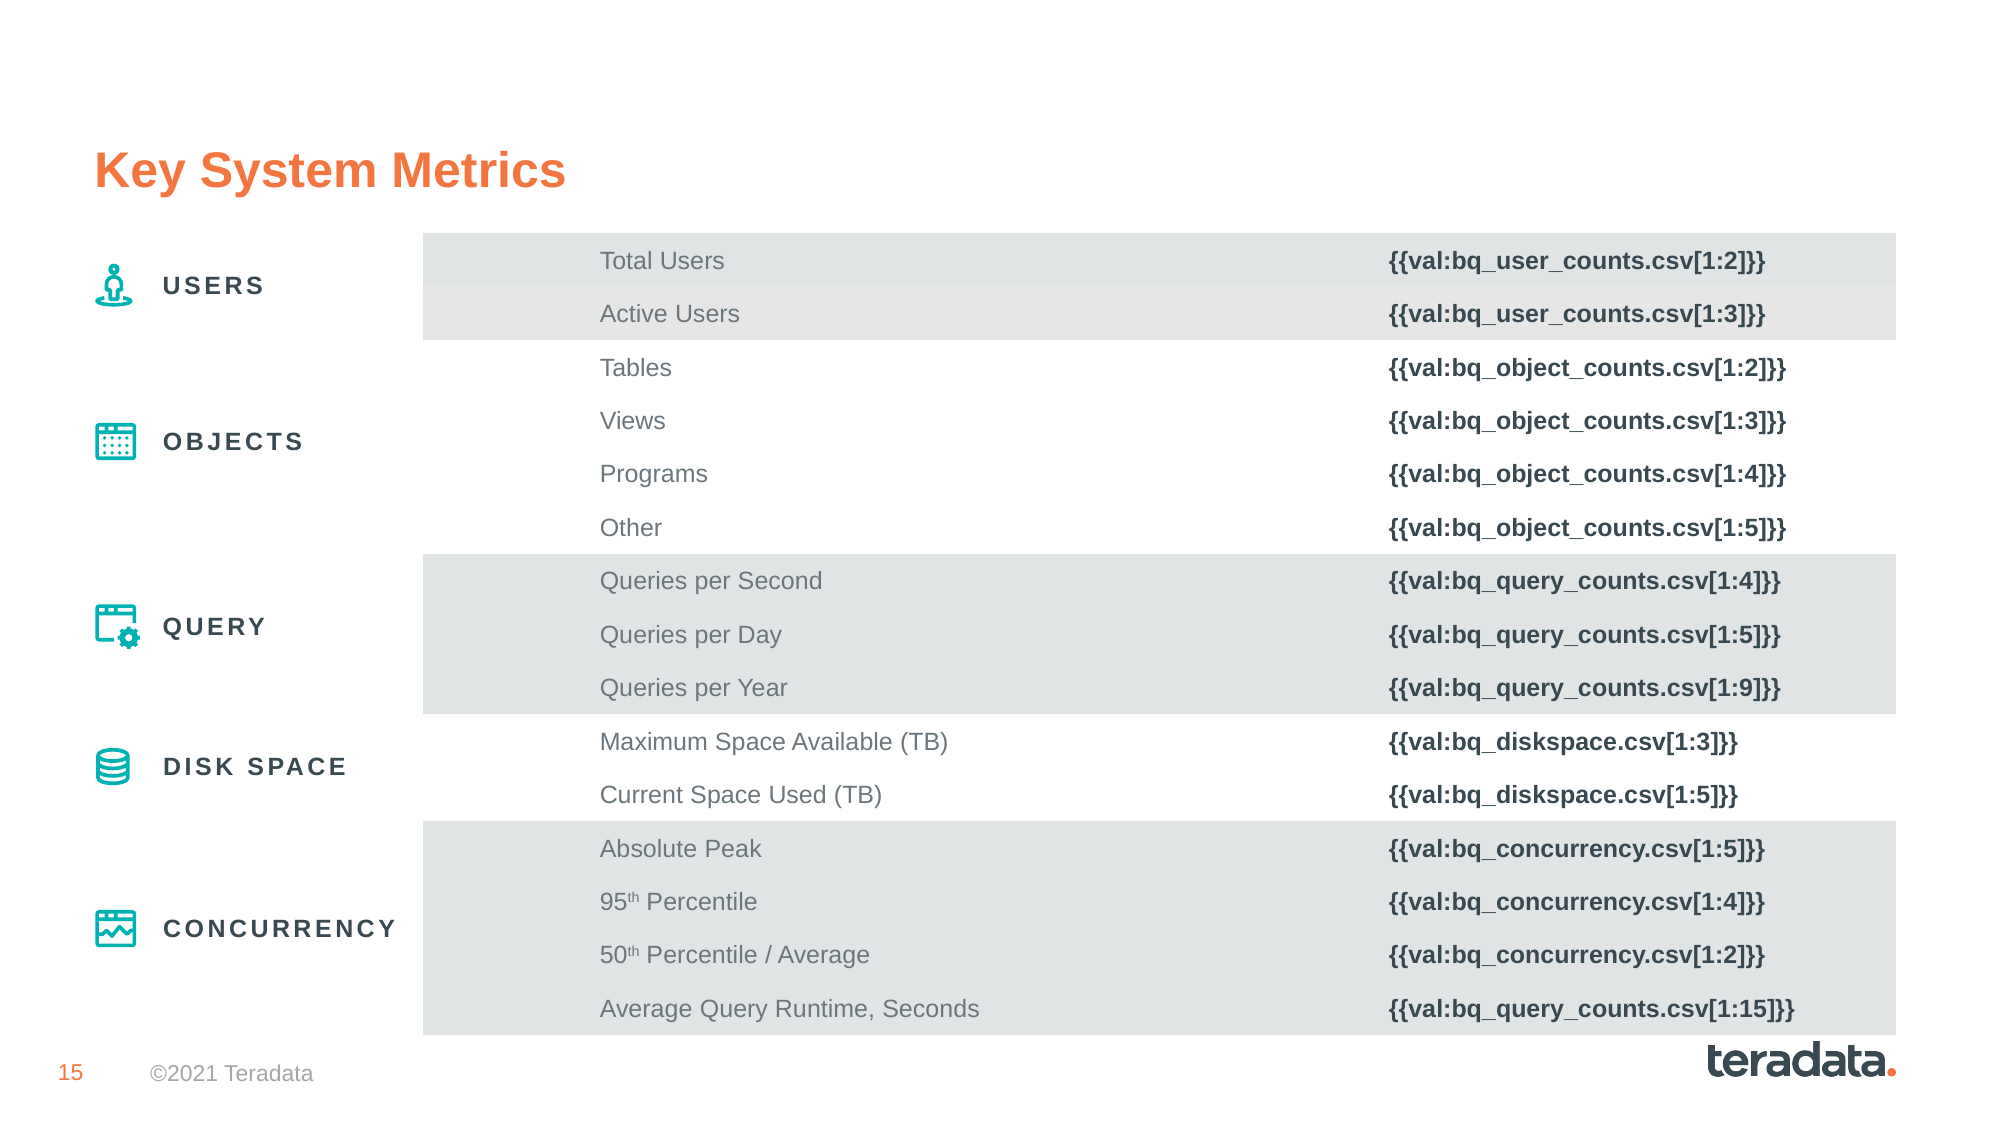

# Key System Metrics
| Total Users | {{val:bq\_user\_counts.csv[1:2]}} |
| --- | --- |
| Active Users | {{val:bq\_user\_counts.csv[1:3]}} |
| Tables | {{val:bq\_object\_counts.csv[1:2]}} |
| Views | {{val:bq\_object\_counts.csv[1:3]}} |
| Programs | {{val:bq\_object\_counts.csv[1:4]}} |
| Other | {{val:bq\_object\_counts.csv[1:5]}} |
| Queries per Second | {{val:bq\_query\_counts.csv[1:4]}} |
| Queries per Day | {{val:bq\_query\_counts.csv[1:5]}} |
| Queries per Year | {{val:bq\_query\_counts.csv[1:9]}} |
| Maximum Space Available (TB) | {{val:bq\_diskspace.csv[1:3]}} |
| Current Space Used (TB) | {{val:bq\_diskspace.csv[1:5]}} |
| Absolute Peak | {{val:bq\_concurrency.csv[1:5]}} |
| 95th Percentile | {{val:bq\_concurrency.csv[1:4]}} |
| 50th Percentile / Average | {{val:bq\_concurrency.csv[1:2]}} |
| Average Query Runtime, Seconds | {{val:bq\_query\_counts.csv[1:15]}} |

USERS
OBJECTS

QUERY
DISK SPACE

CONCURRENCY